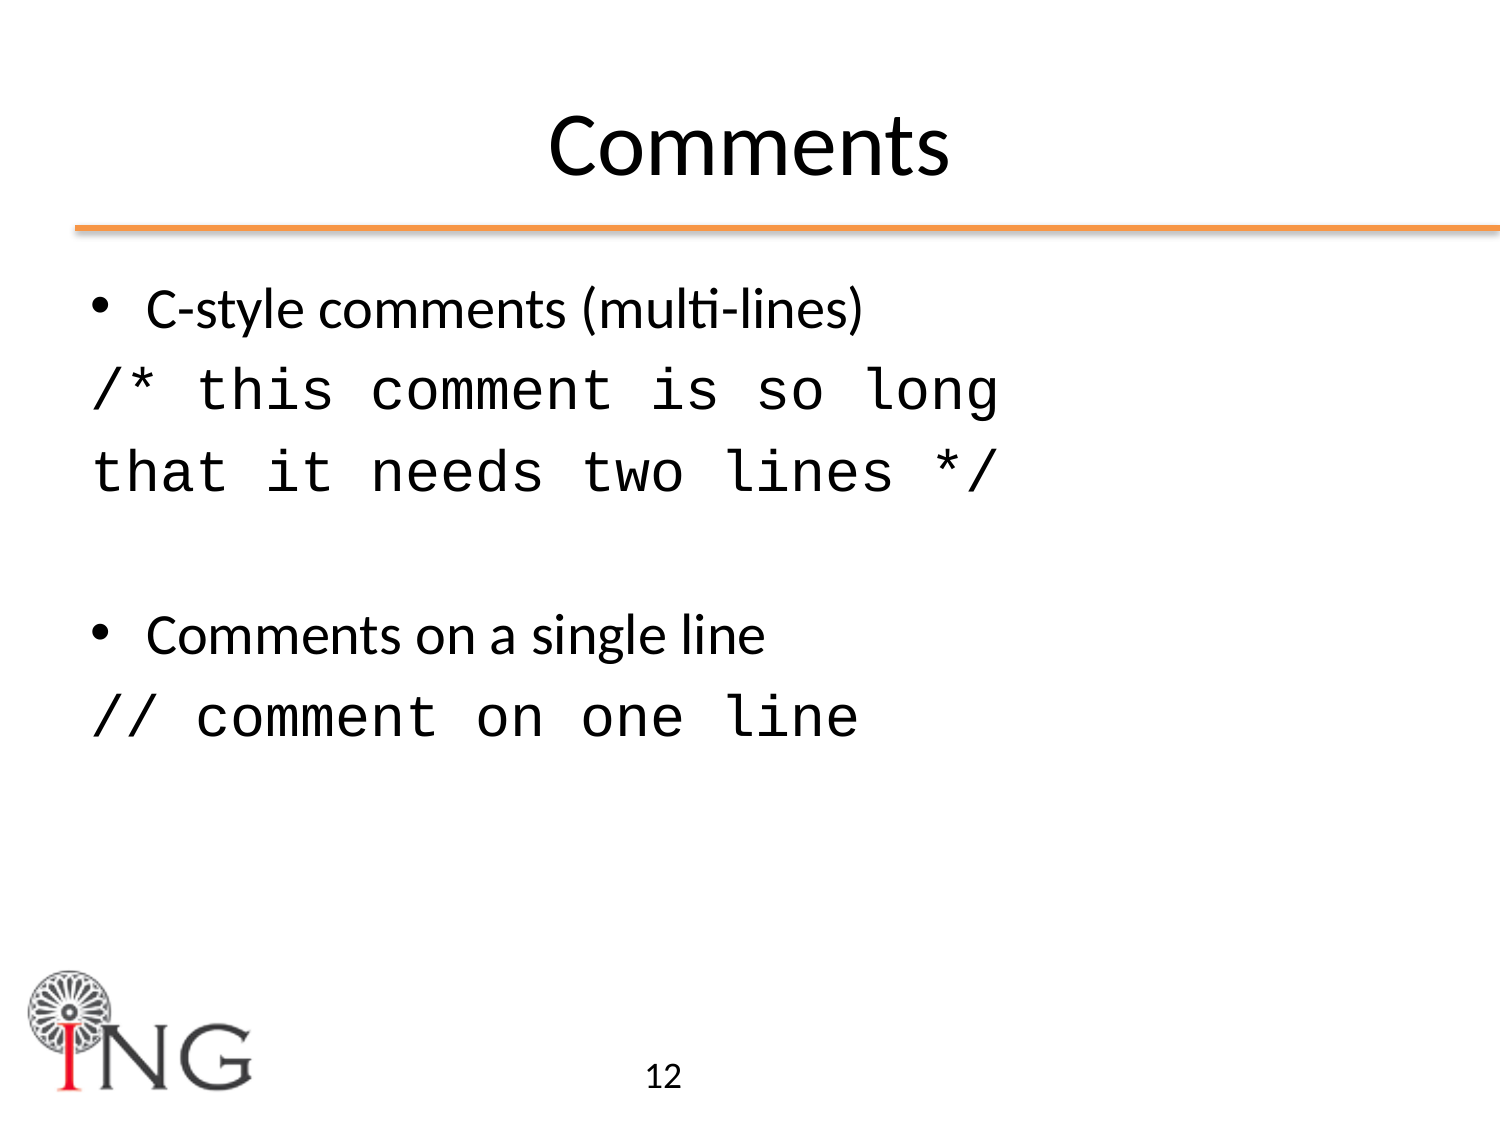

# Comments
C-style comments (multi-lines)
/* this comment is so long
that it needs two lines */

Comments on a single line
// comment on one line

12